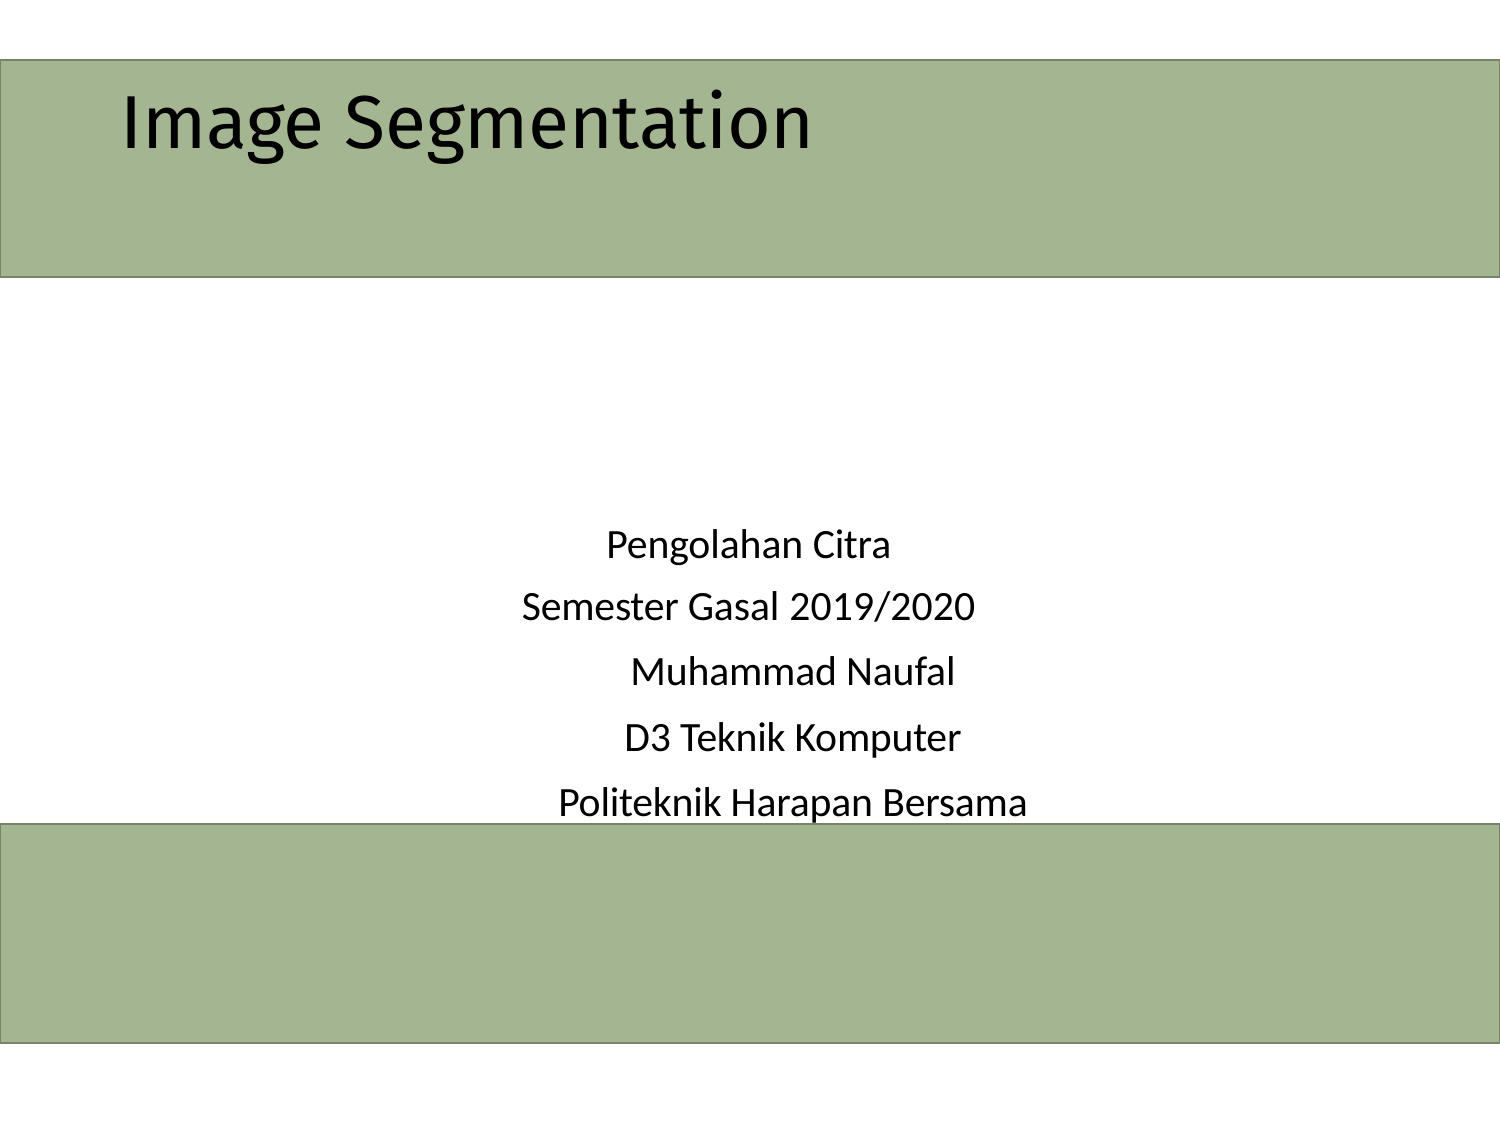

# Image Segmentation
Pengolahan Citra  Semester Gasal 2019/2020
Muhammad Naufal
D3 Teknik Komputer
Politeknik Harapan Bersama